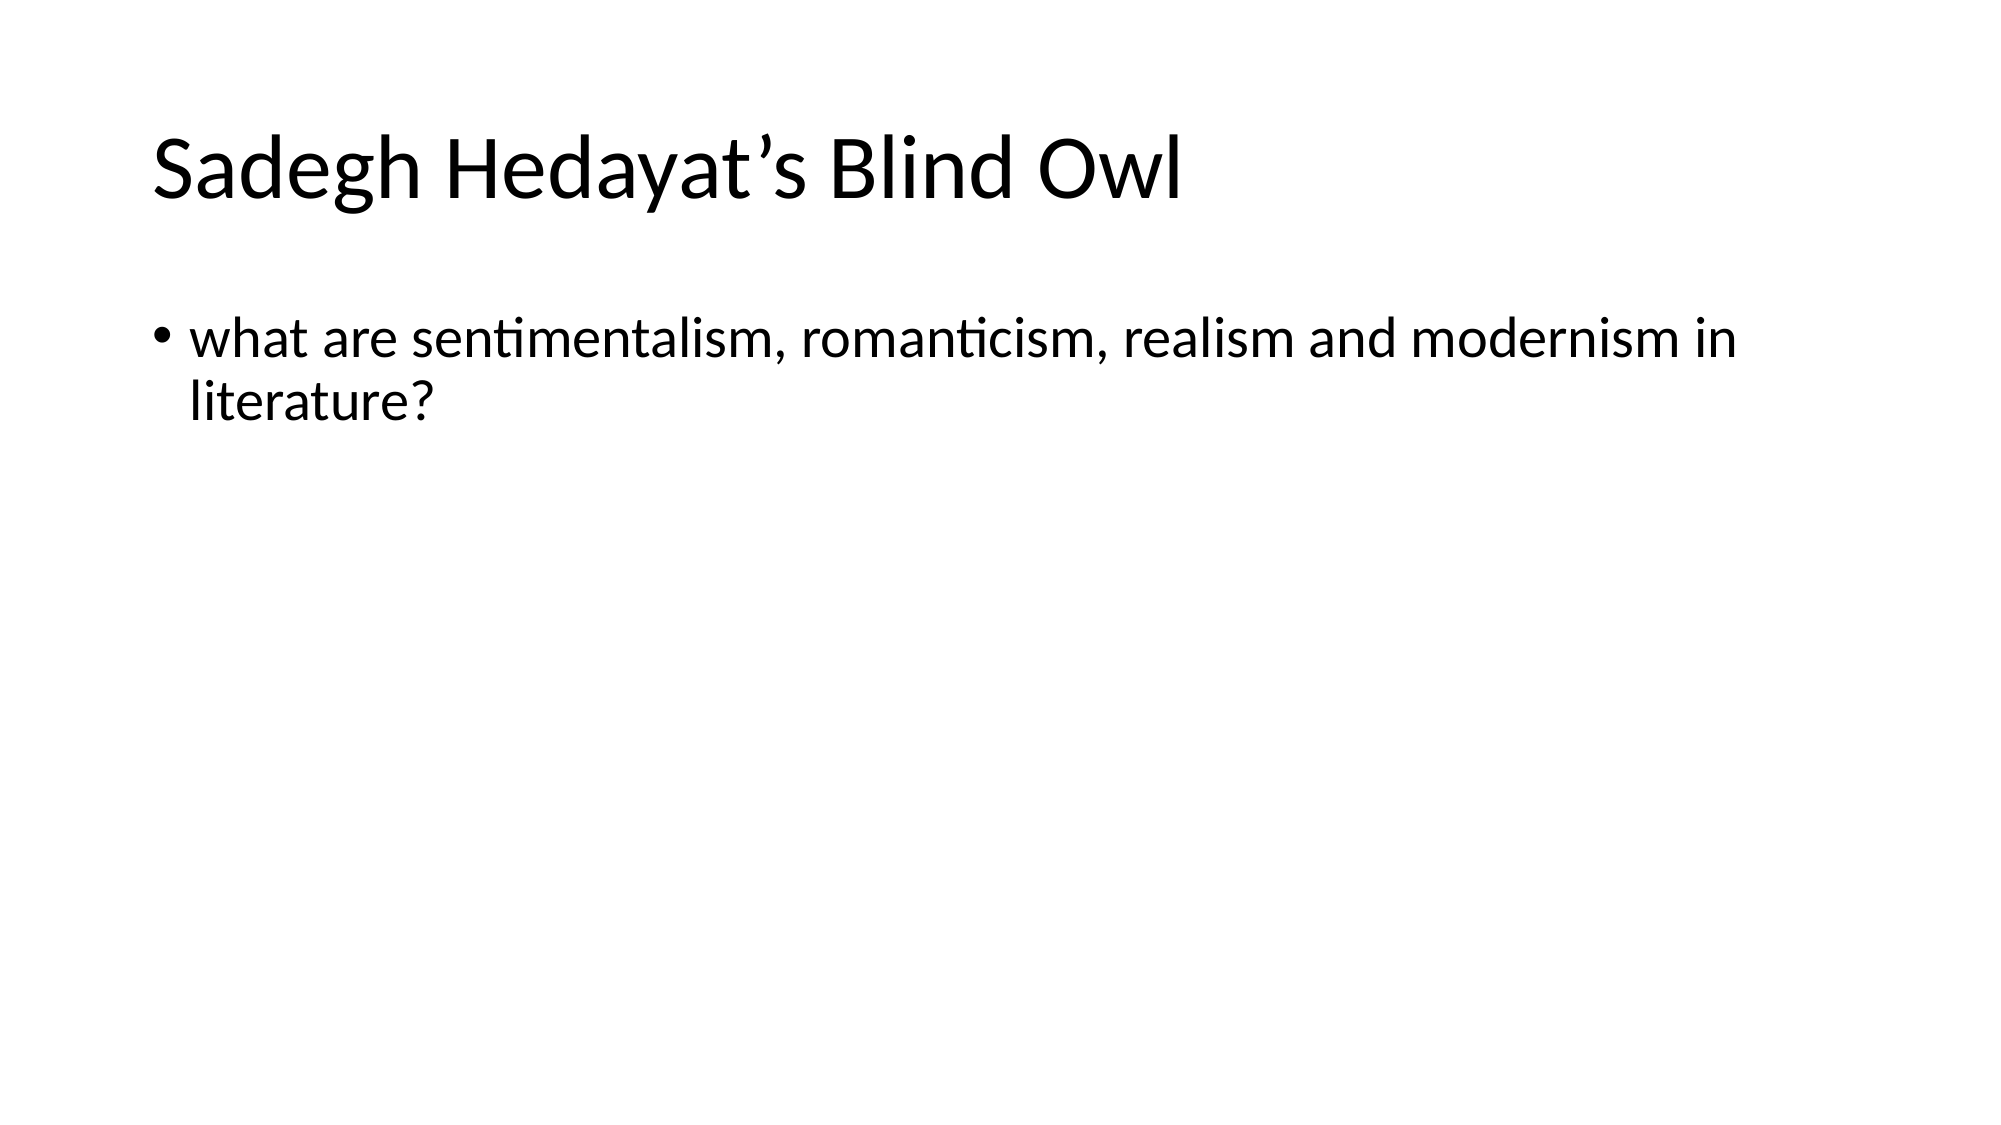

# Sadegh Hedayat’s Blind Owl
what are sentimentalism, romanticism, realism and modernism in literature?